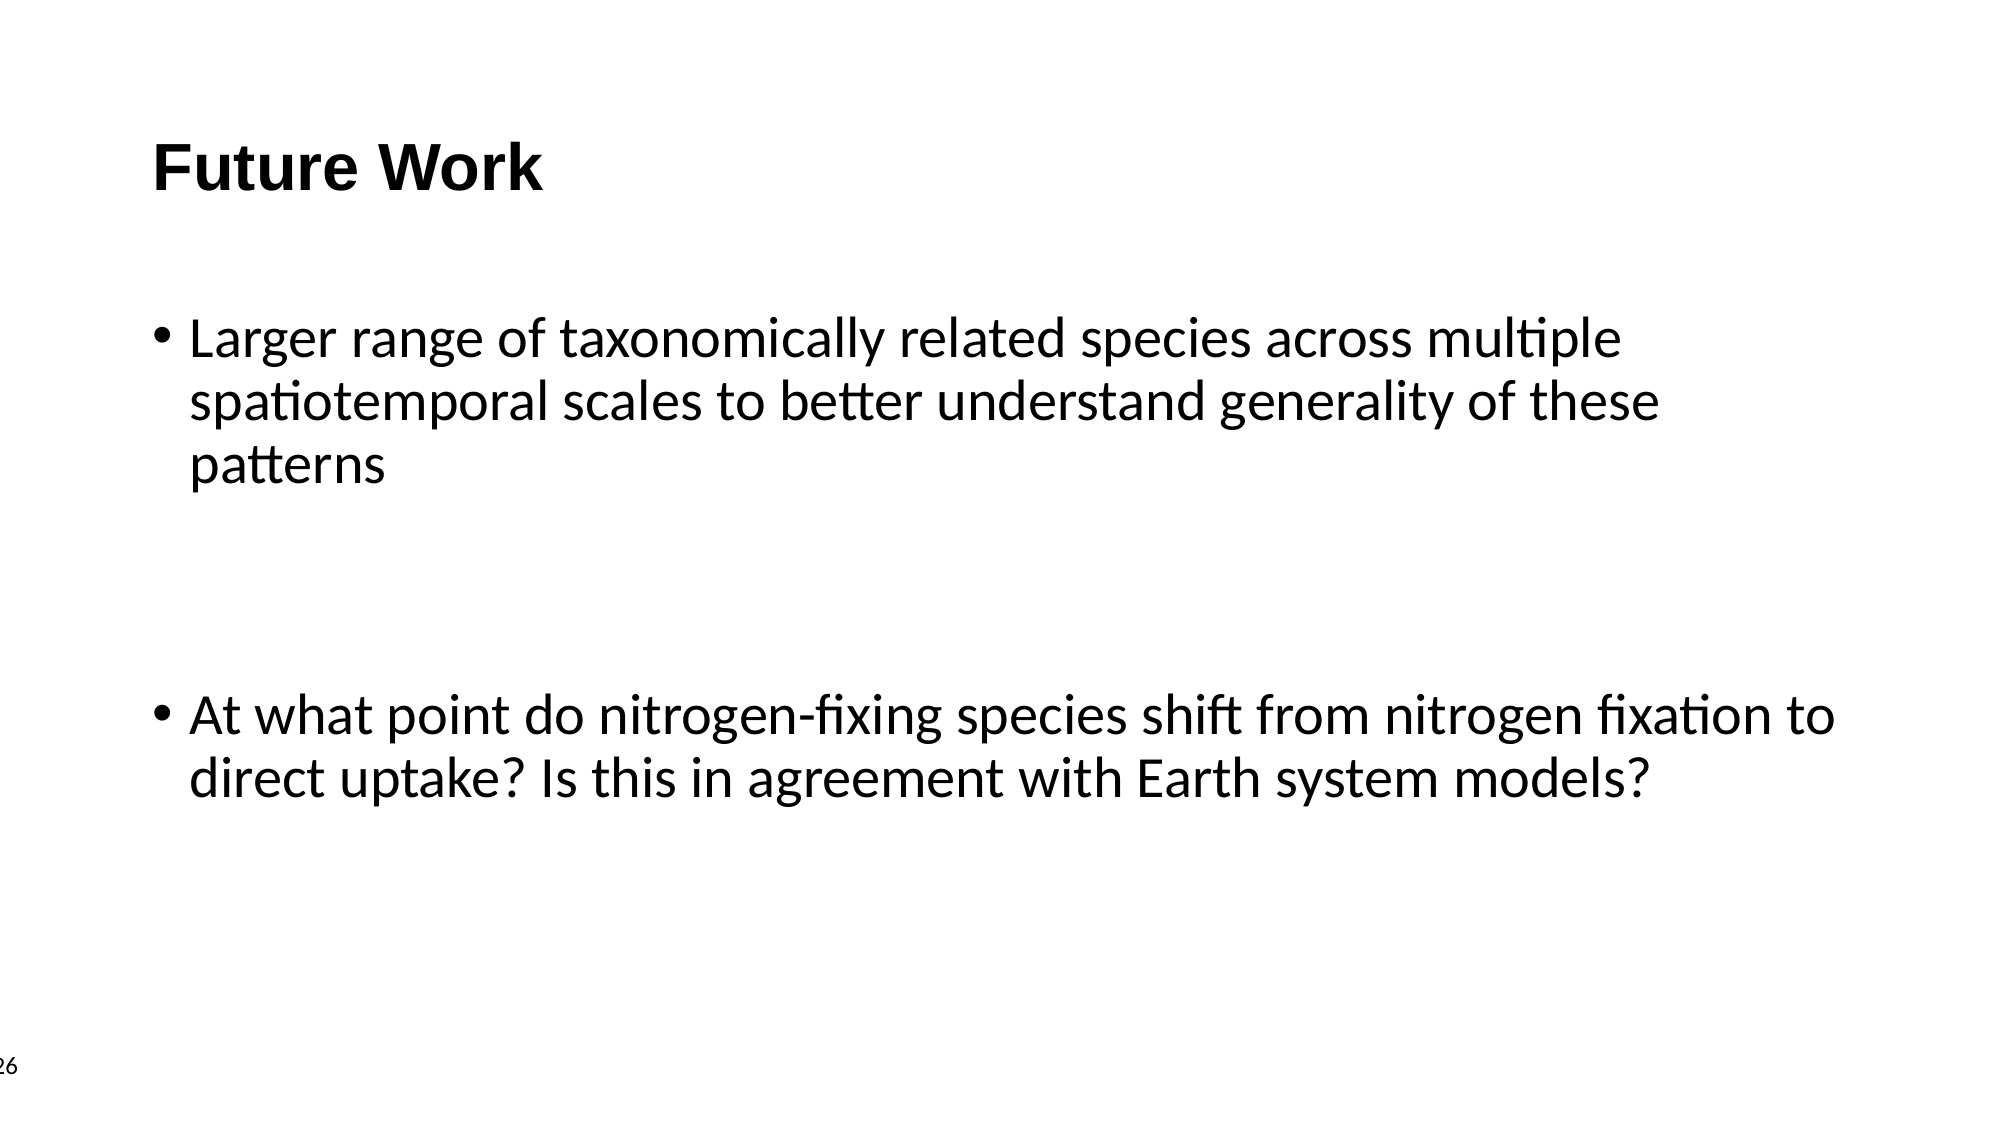

# Future Work
Larger range of taxonomically related species across multiple spatiotemporal scales to better understand generality of these patterns

At what point do nitrogen-fixing species shift from nitrogen fixation to direct uptake? Is this in agreement with Earth system models?
26